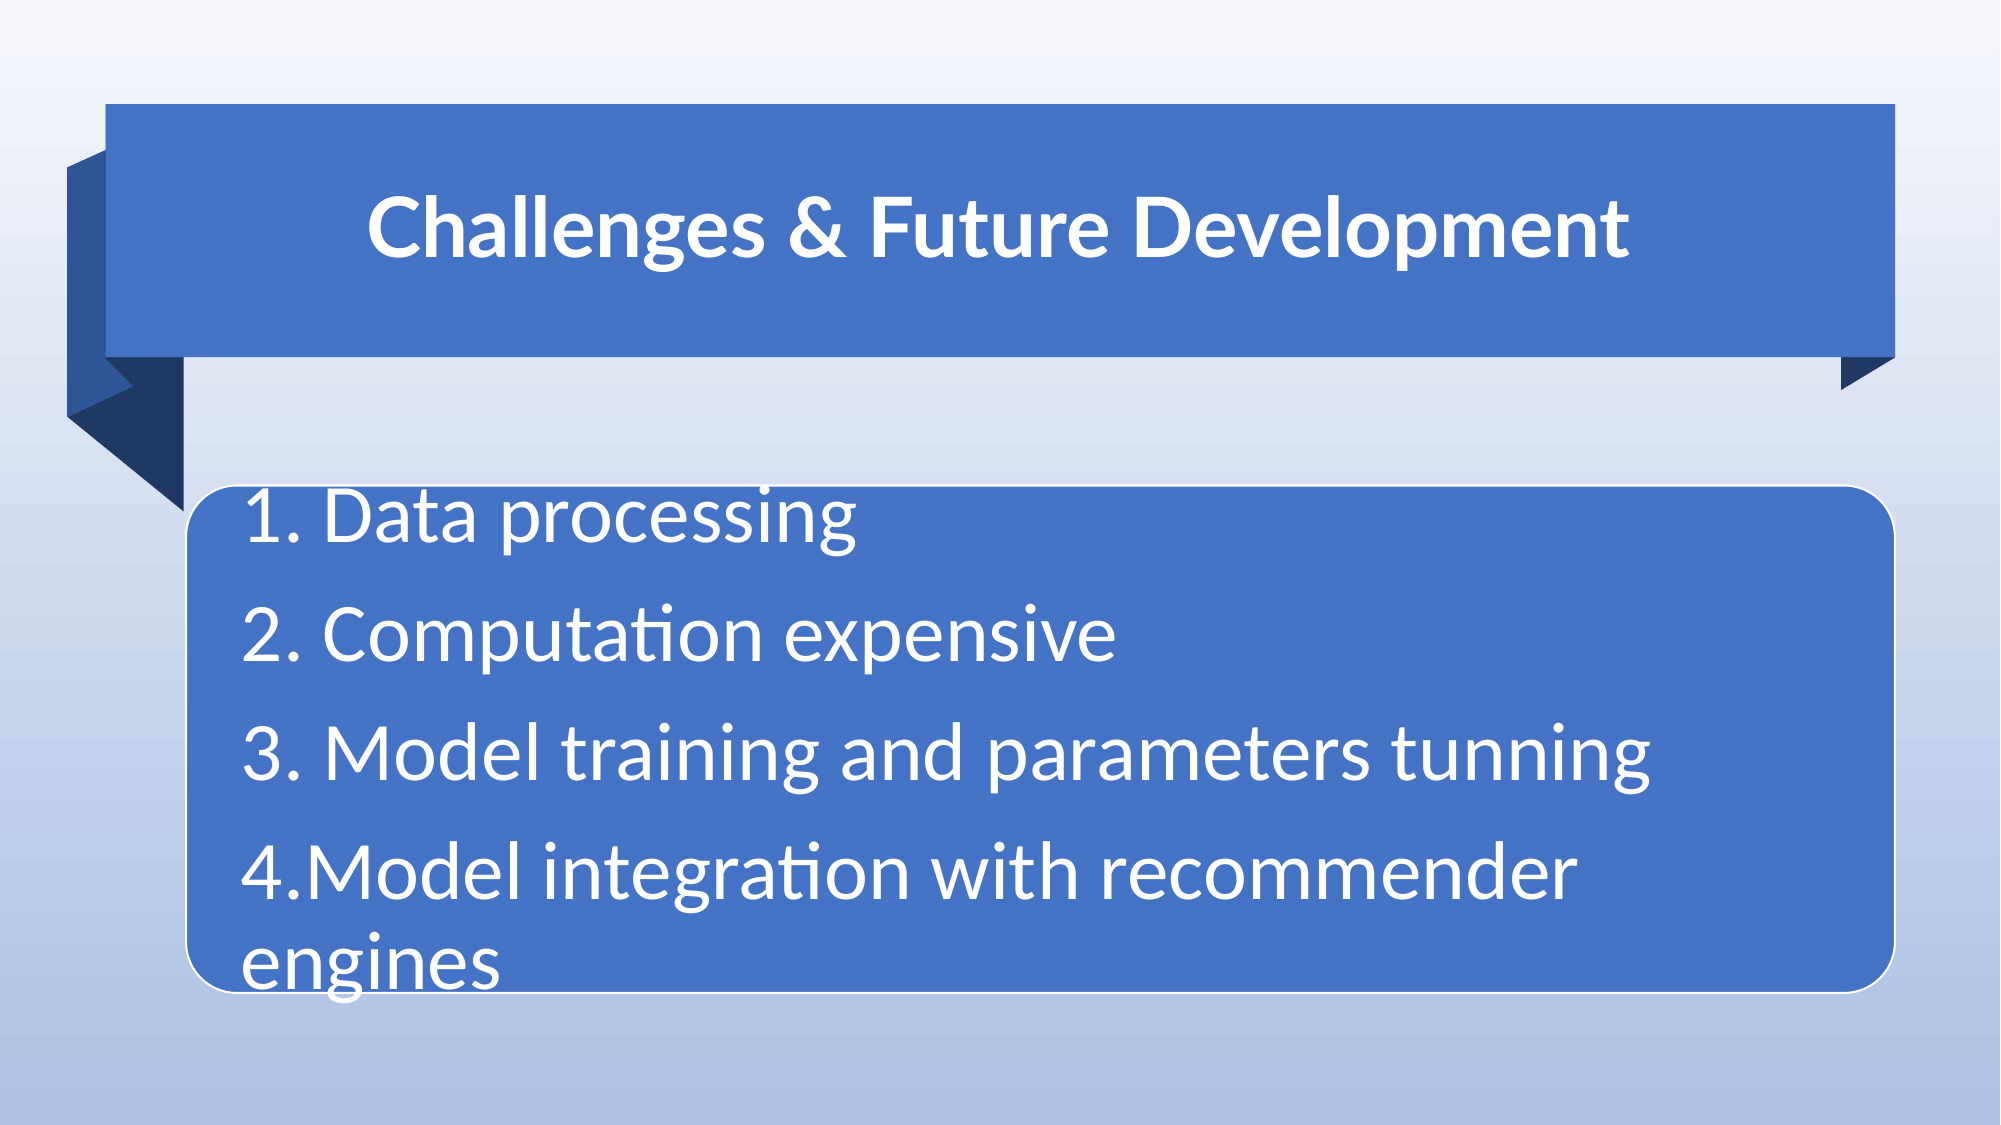

# Challenges & Future Development

1. Data processing
2. Computation expensive
3. Model training and parameters tunning
4.Model integration with recommender engines